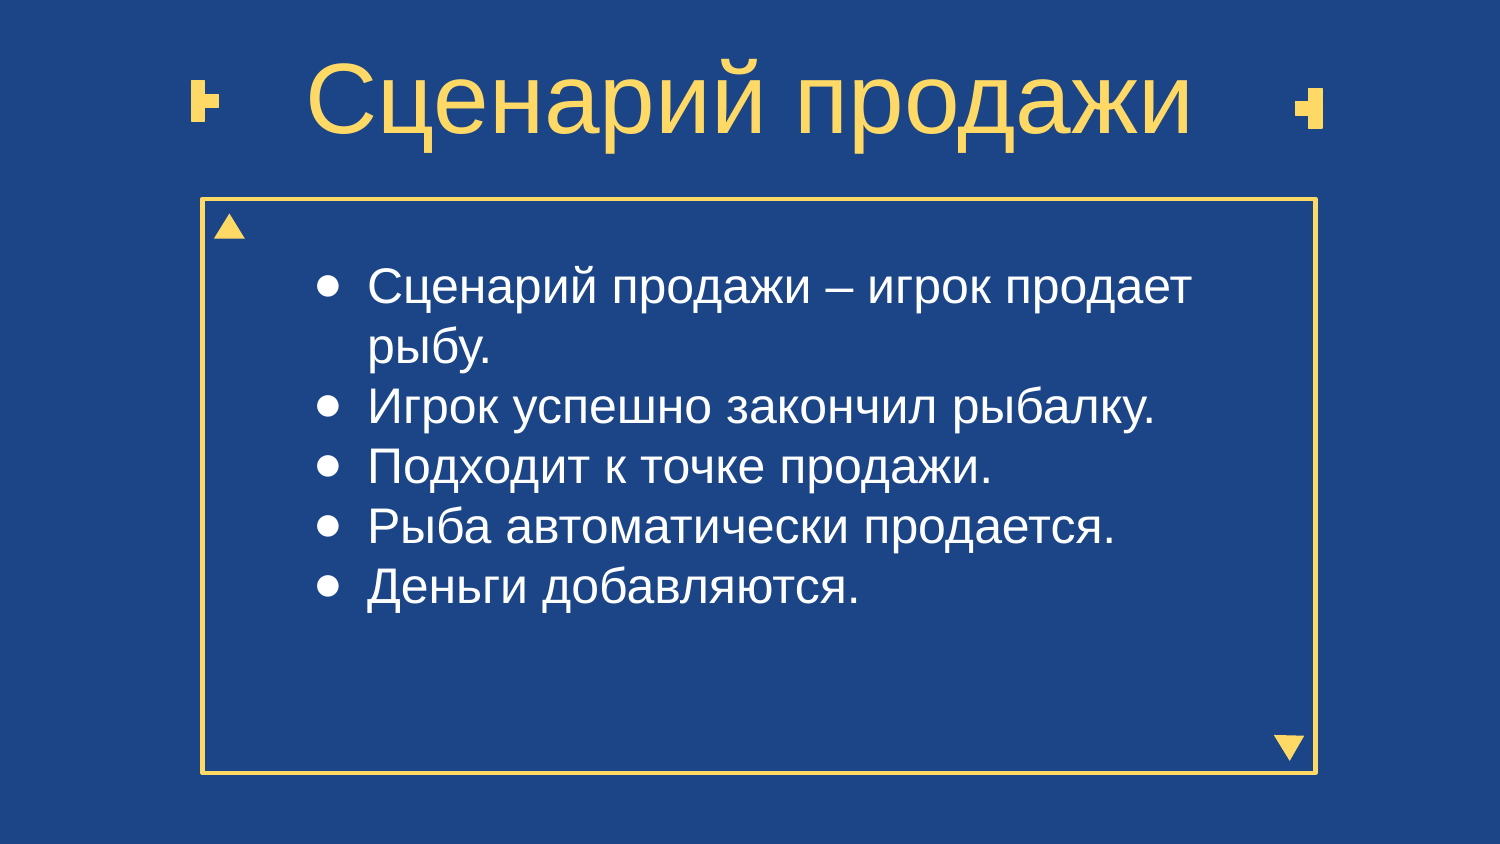

# Сценарий продажи

Сценарий продажи – игрок продает рыбу.
Игрок успешно закончил рыбалку.
Подходит к точке продажи.
Рыба автоматически продается.
Деньги добавляются.